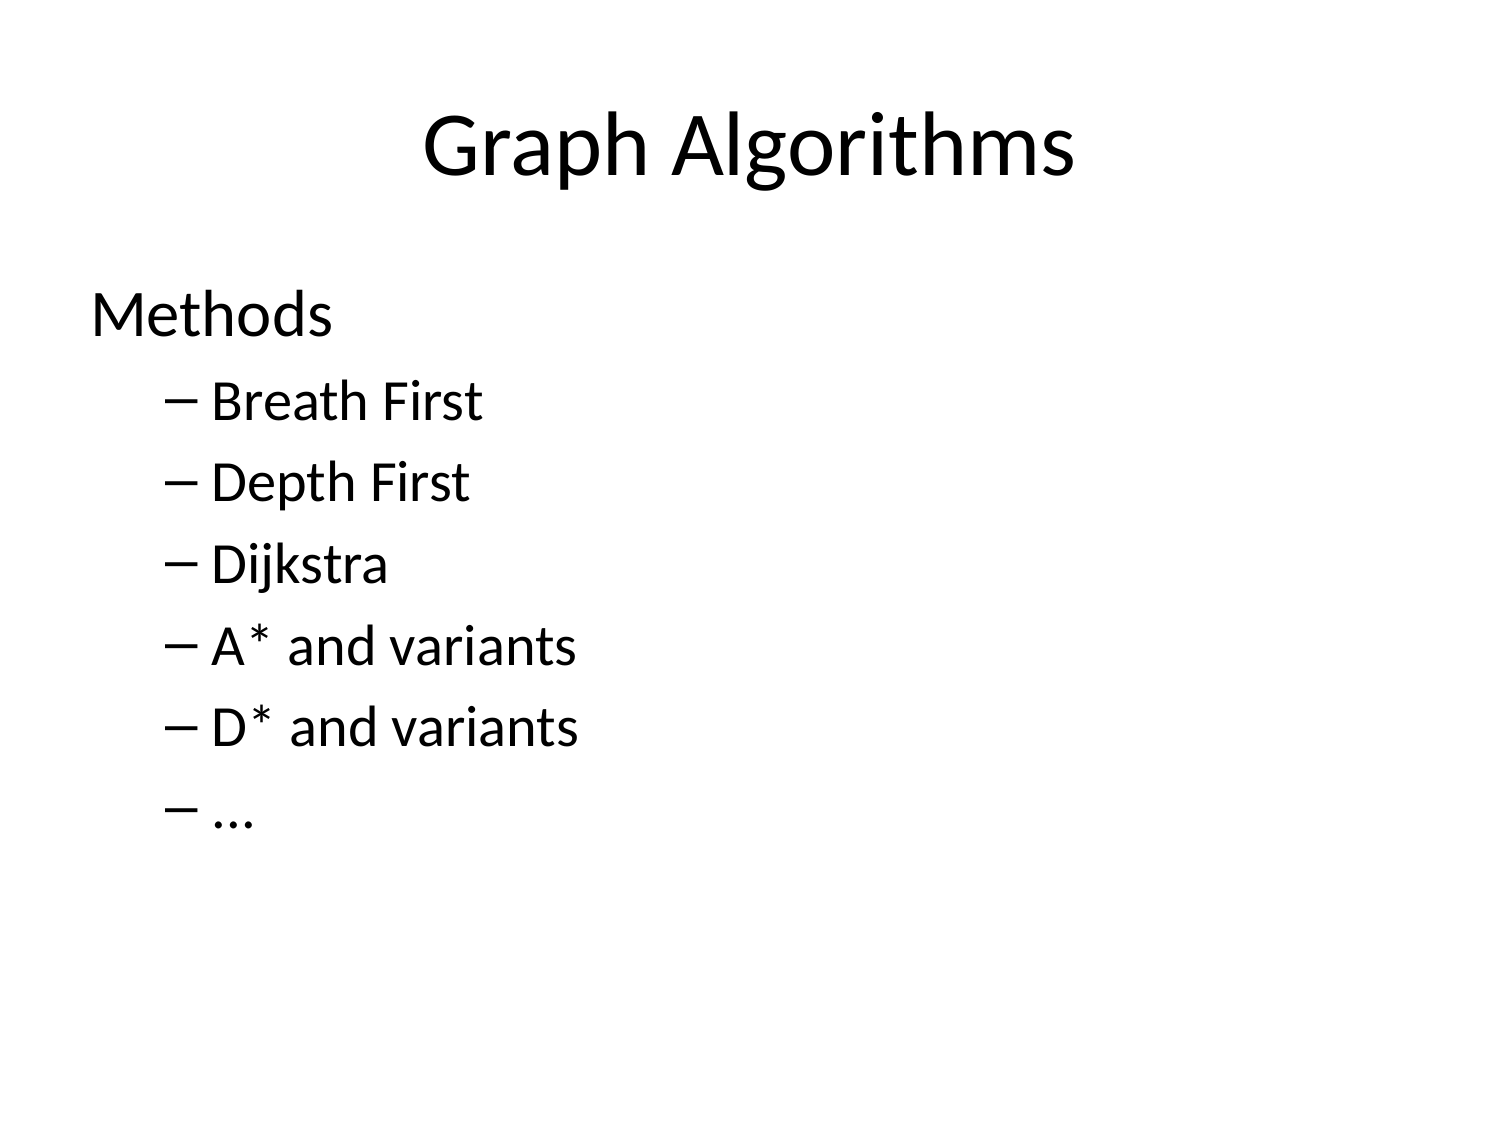

# Graph Algorithms
Methods
Breath First
Depth First
Dijkstra
A* and variants
D* and variants
...